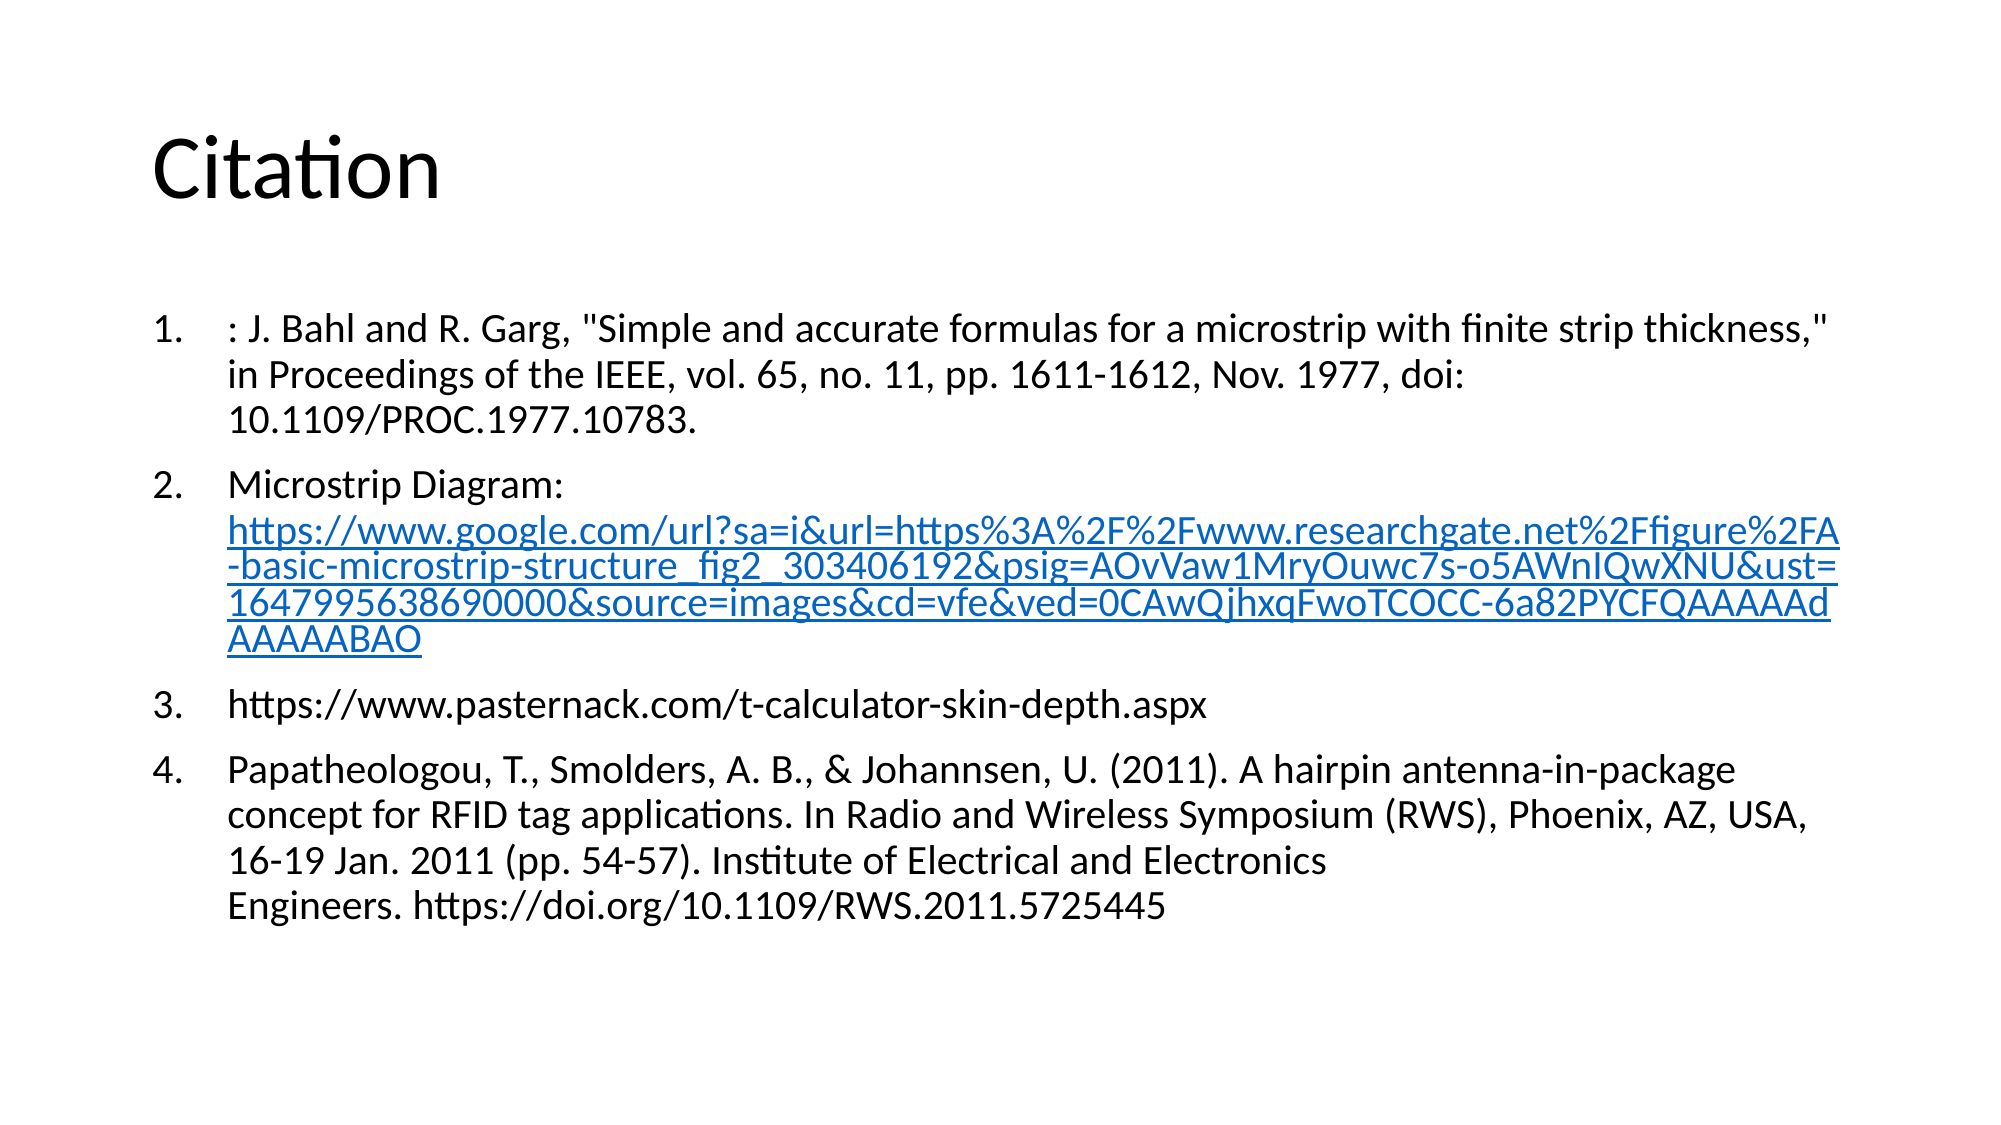

# Citation
: J. Bahl and R. Garg, "Simple and accurate formulas for a microstrip with finite strip thickness," in Proceedings of the IEEE, vol. 65, no. 11, pp. 1611-1612, Nov. 1977, doi: 10.1109/PROC.1977.10783.
Microstrip Diagram: https://www.google.com/url?sa=i&url=https%3A%2F%2Fwww.researchgate.net%2Ffigure%2FA-basic-microstrip-structure_fig2_303406192&psig=AOvVaw1MryOuwc7s-o5AWnIQwXNU&ust=1647995638690000&source=images&cd=vfe&ved=0CAwQjhxqFwoTCOCC-6a82PYCFQAAAAAdAAAAABAO
https://www.pasternack.com/t-calculator-skin-depth.aspx
Papatheologou, T., Smolders, A. B., & Johannsen, U. (2011). A hairpin antenna-in-package concept for RFID tag applications. In Radio and Wireless Symposium (RWS), Phoenix, AZ, USA, 16-19 Jan. 2011 (pp. 54-57). Institute of Electrical and Electronics Engineers. https://doi.org/10.1109/RWS.2011.5725445